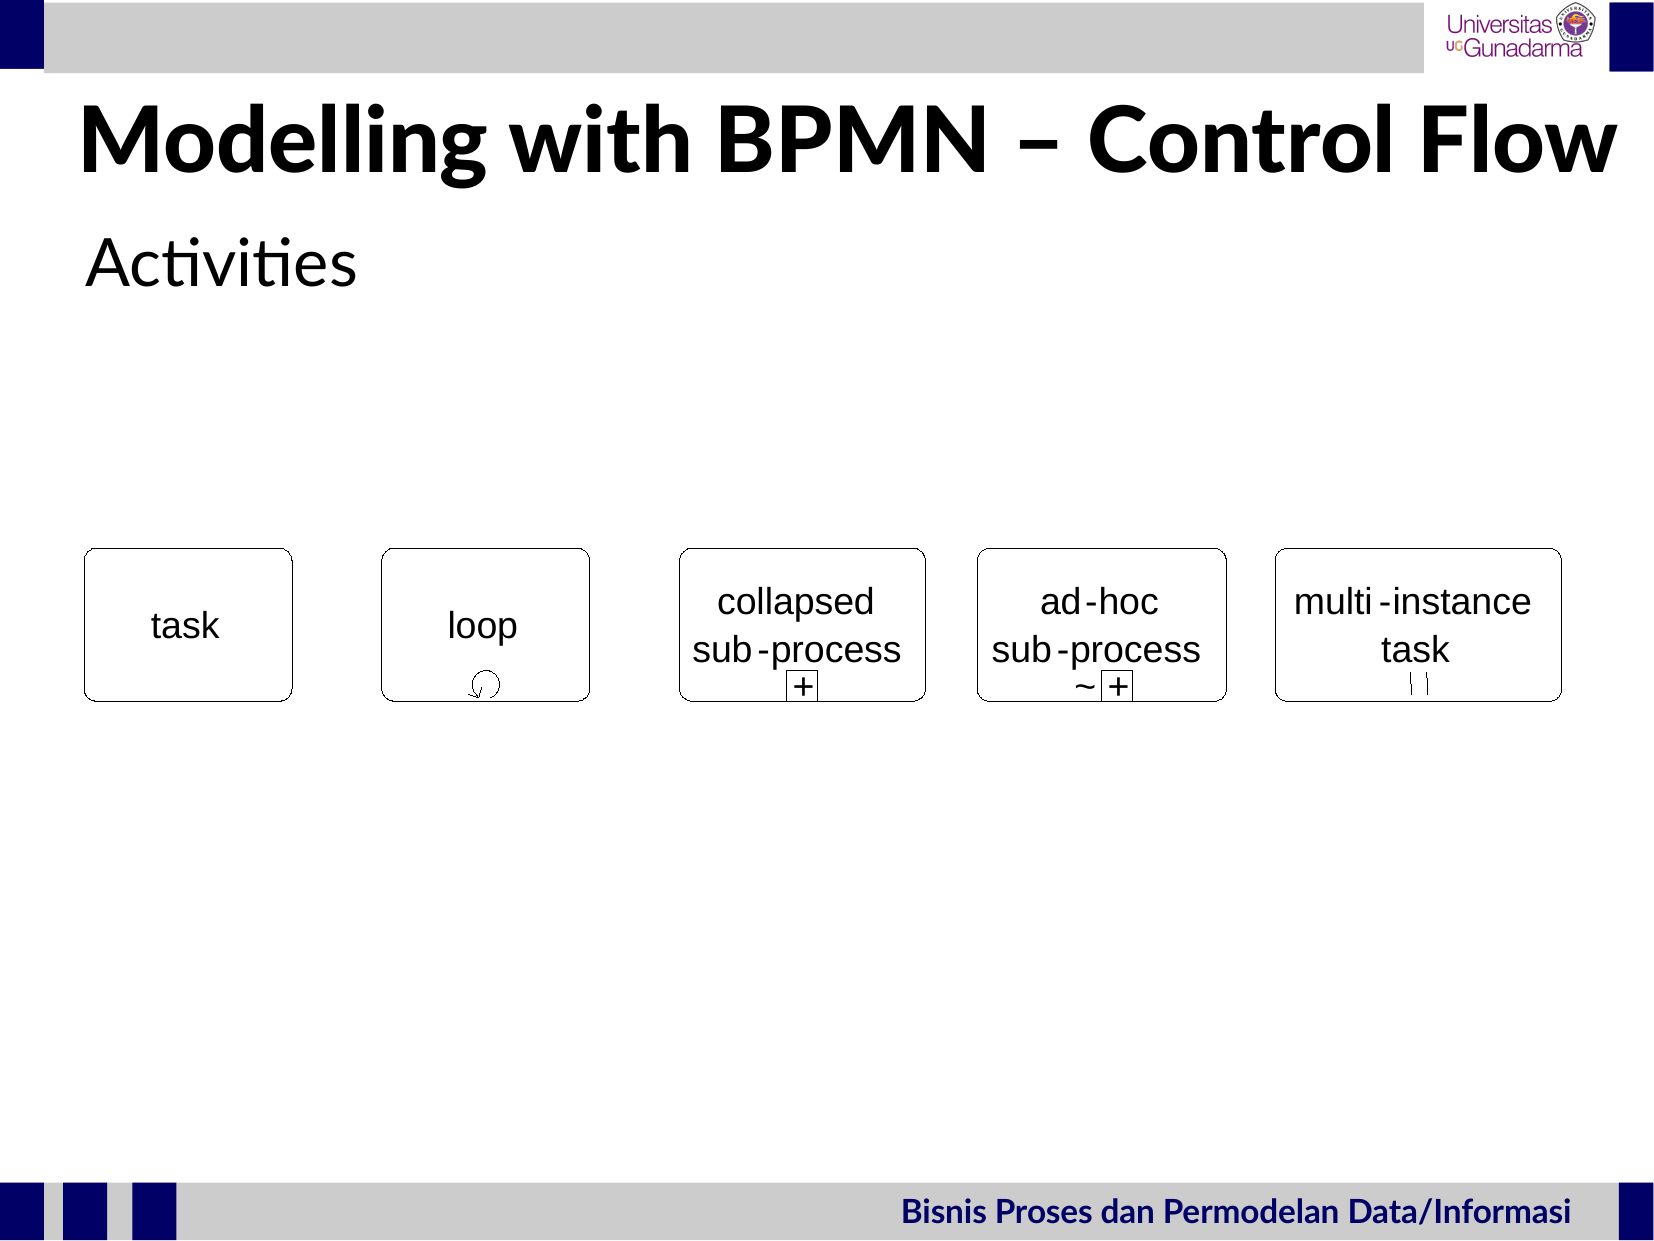

Modelling with BPMN – Control Flow
Activities

collapsed
ad
-
hoc
multi
-
instance
task
loop
sub
-
process
sub
-
process
task
+
~
+